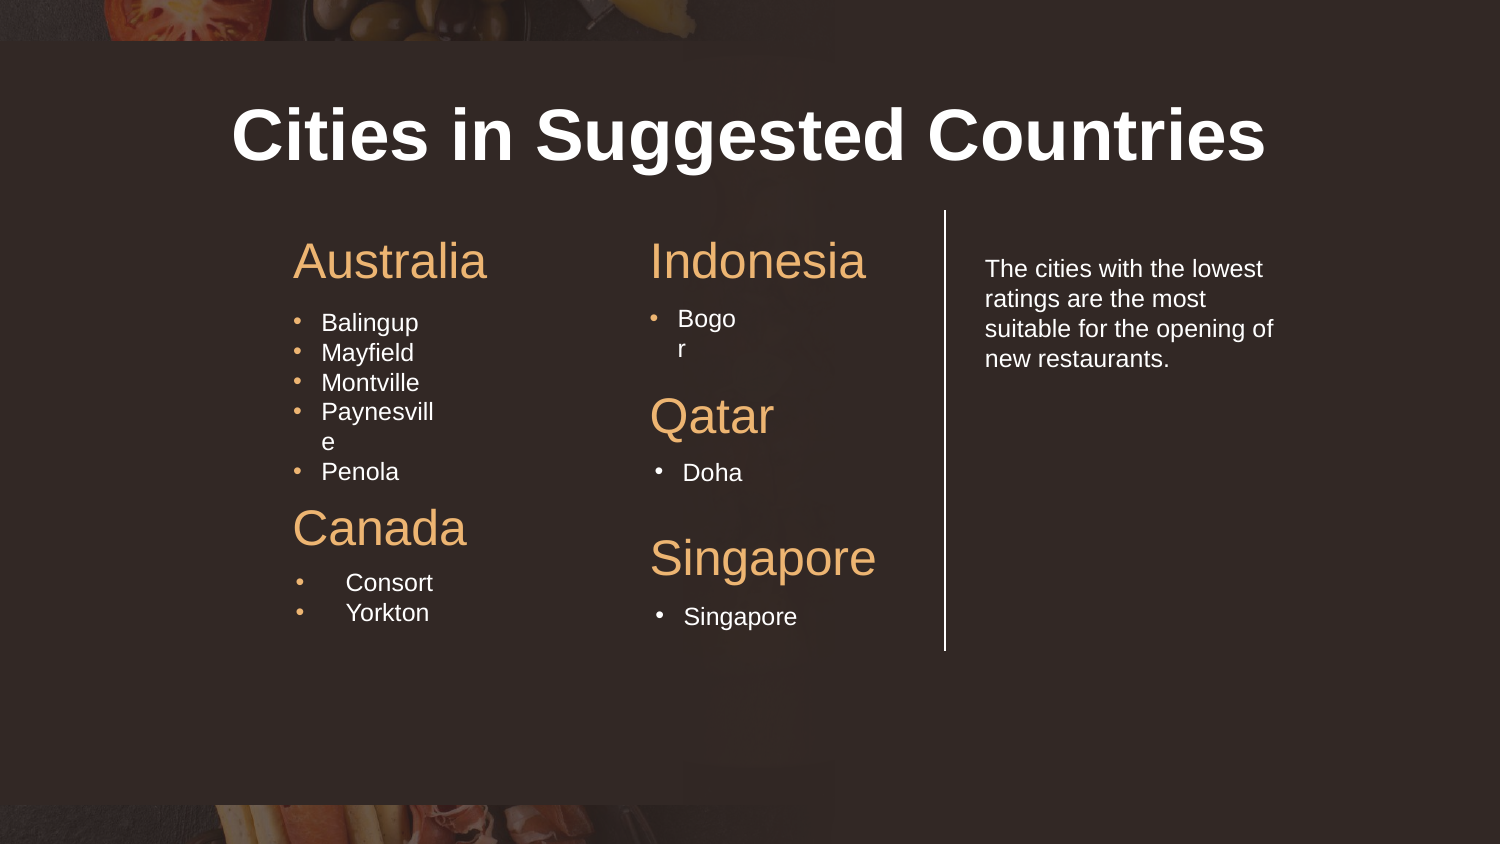

# Cities in Suggested Countries
Australia
Indonesia
The cities with the lowest ratings are the most suitable for the opening of new restaurants.
Bogor
Balingup
Mayfield
Montville
Paynesville
Penola
Qatar
Doha
Canada
Singapore
Consort
Yorkton
Singapore